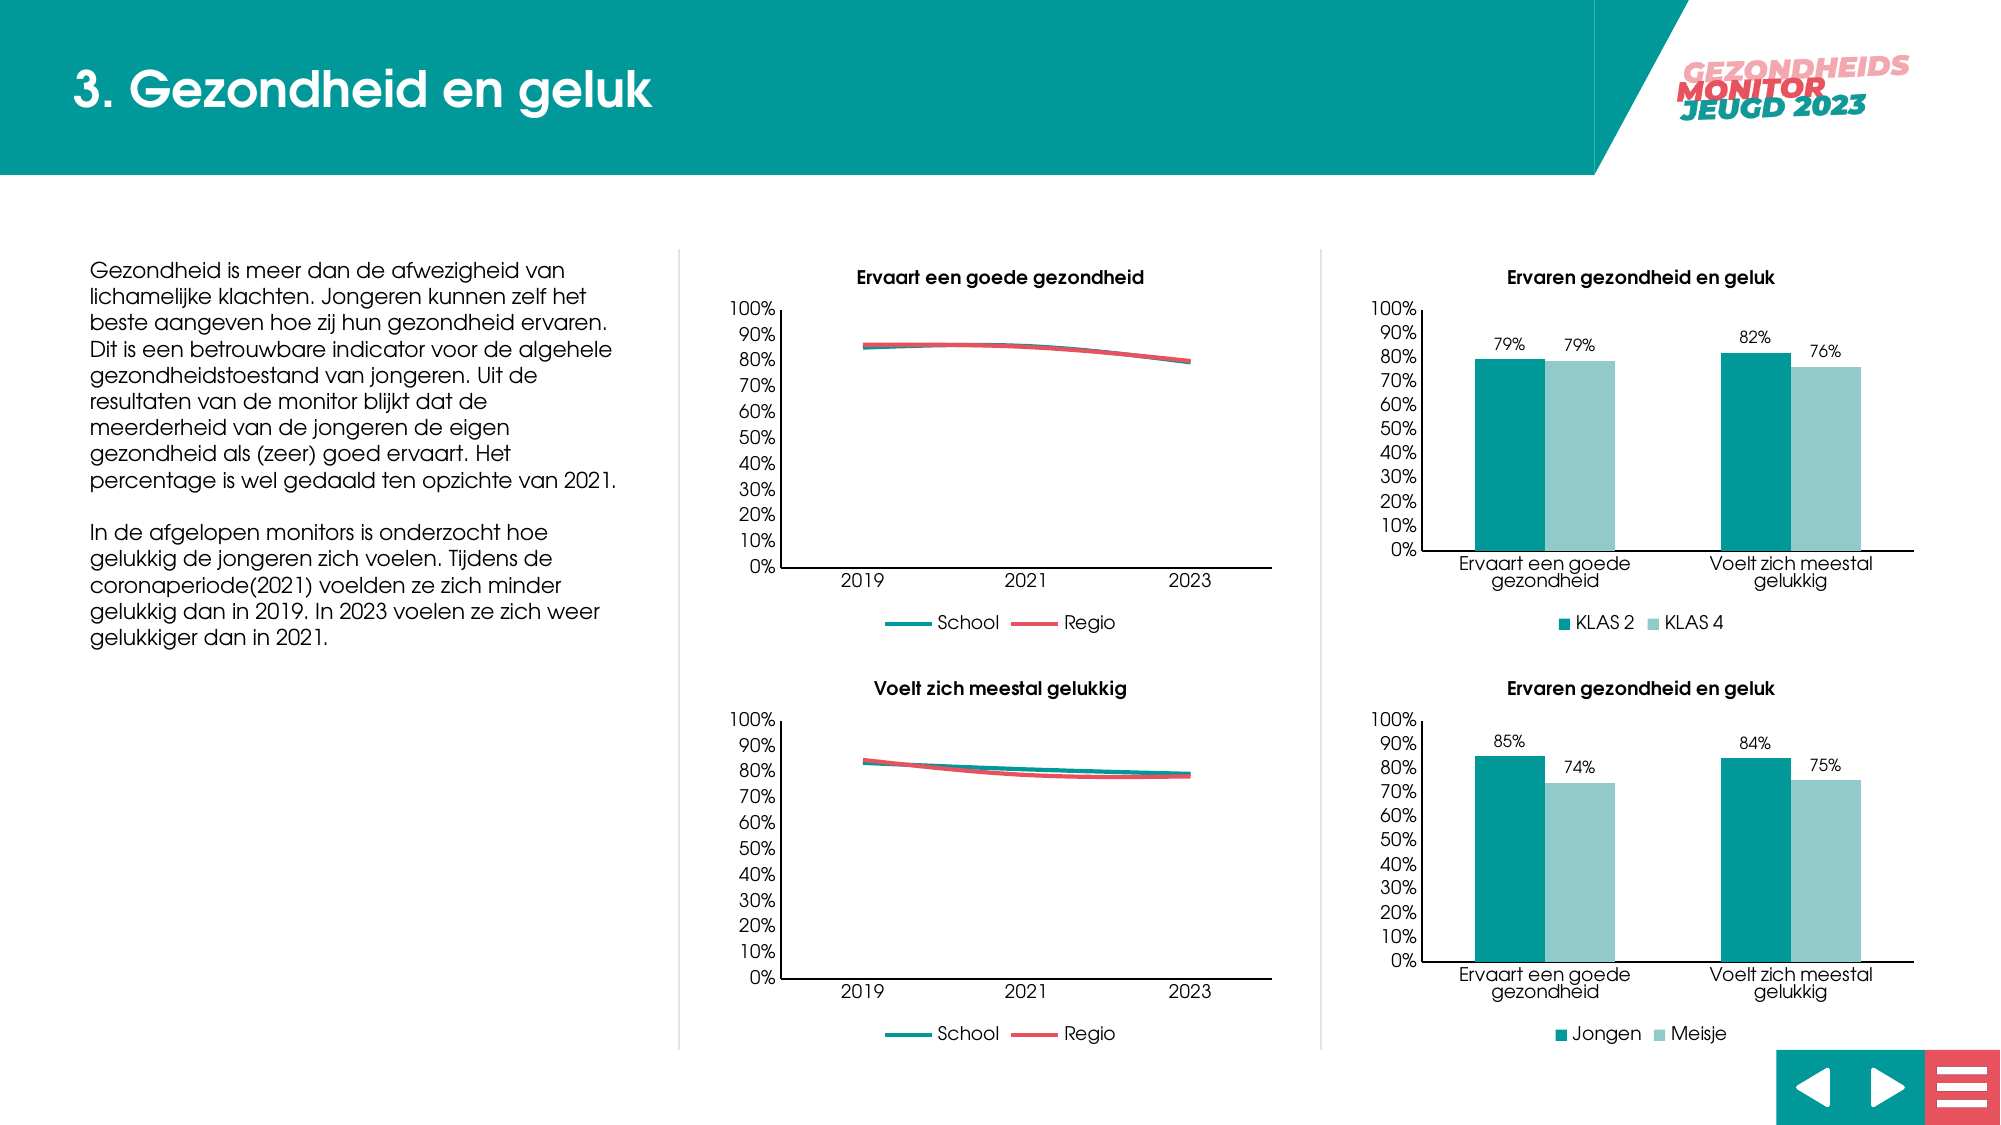

### Chart: Ervaart een goede gezondheid

| Category | School | Regio |
|---|---|---|
| 2019 | 0.8535627 | 0.8641749 |
| 2021 | 0.8593964 | 0.8558875 |
| 2023 | 0.796449 | 0.8015402 |

### Chart: Ervaren gezondheid en geluk

| Category | KLAS 2 | KLAS 4 |
|---|---|---|
| Ervaart een goede gezondheid | 0.7943262 | 0.7881997 |
| Voelt zich meestal gelukkig | 0.8210526 | 0.7633929 |

### Chart: Voelt zich meestal gelukkig

| Category | School | Regio |
|---|---|---|
| 2019 | 0.8370261 | 0.8484997 |
| 2021 | 0.8119835 | 0.7901691 |
| 2023 | 0.7944766 | 0.7846998 |

### Chart: Ervaren gezondheid en geluk

| Category | Jongen | Meisje |
|---|---|---|
| Ervaart een goede gezondheid | 0.8530559 | 0.7437252 |
| Voelt zich meestal gelukkig | 0.8448718 | 0.7529412 |